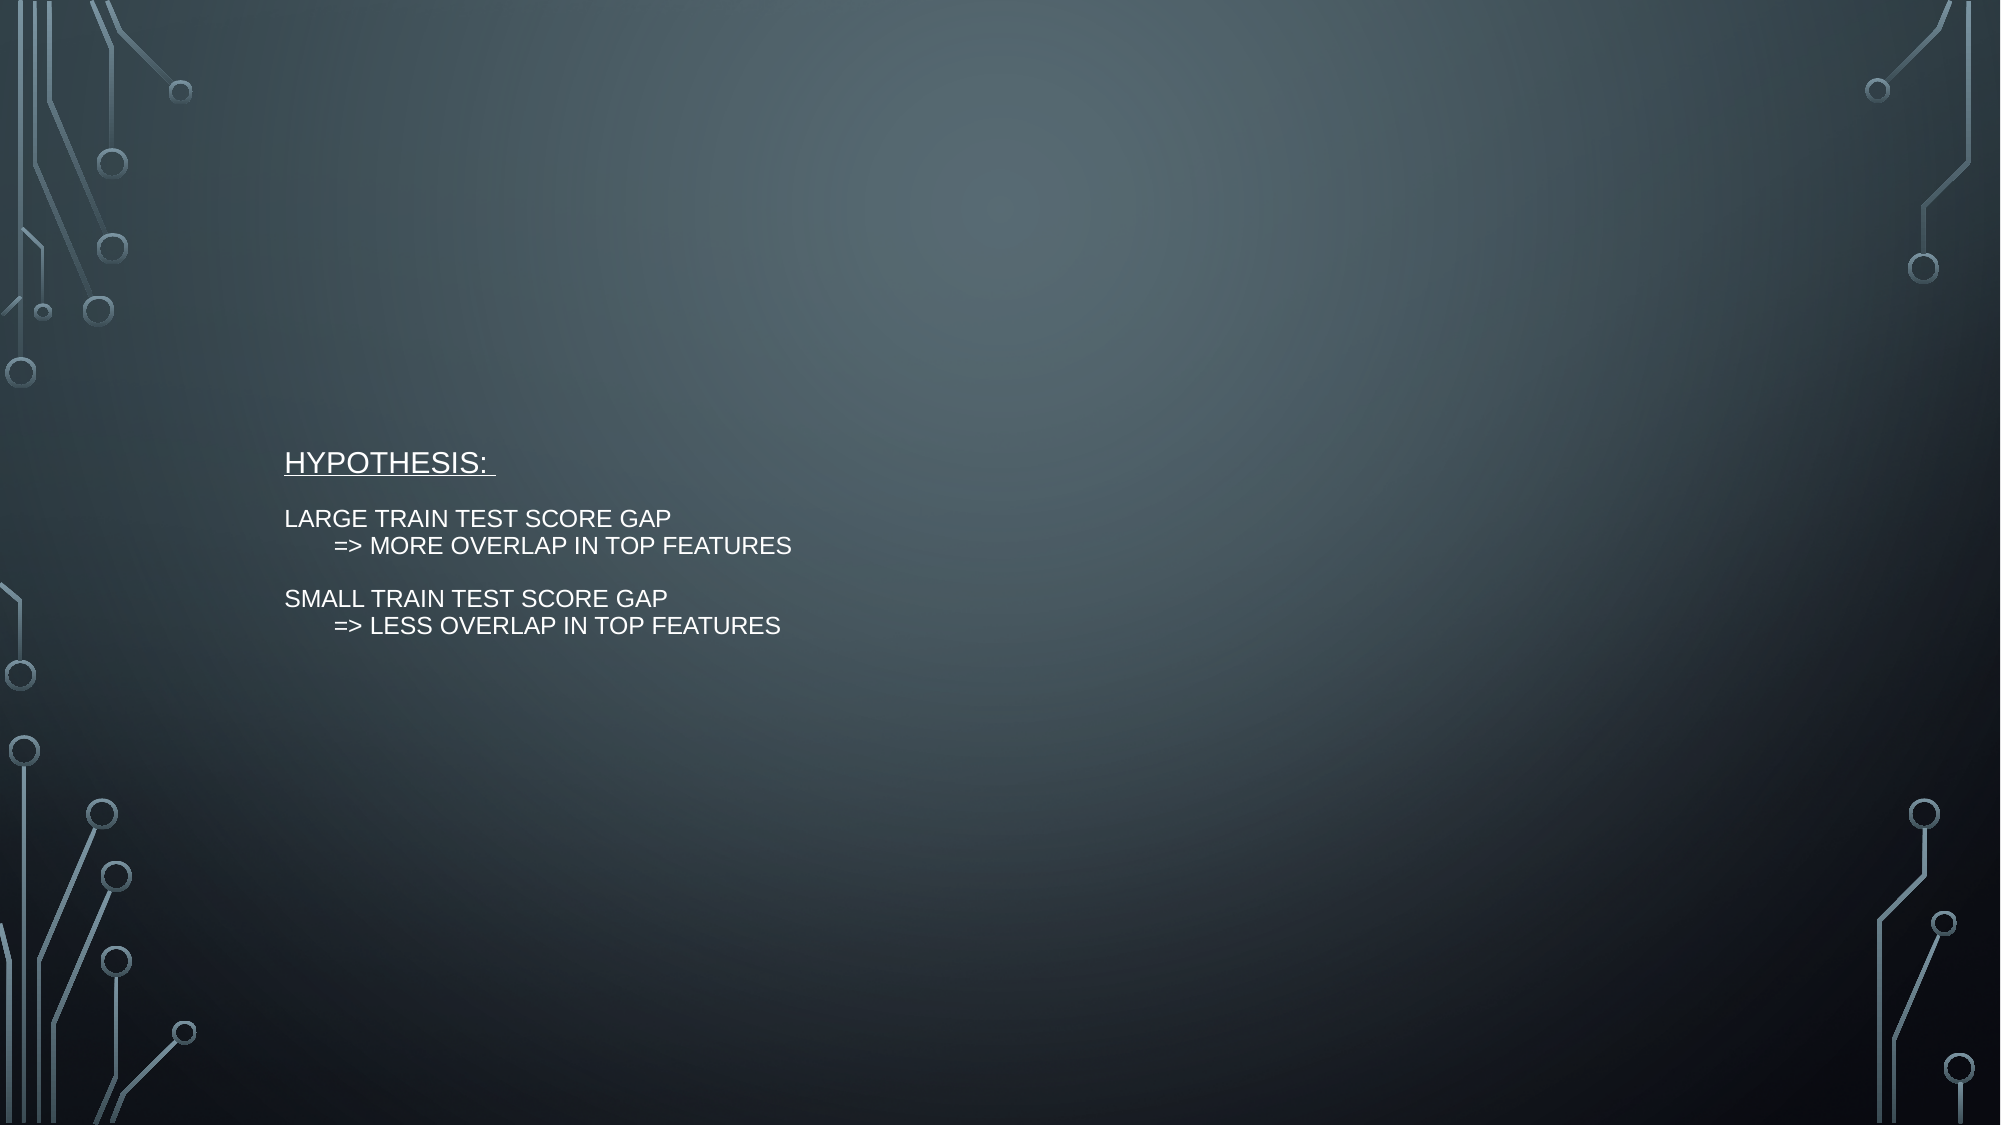

# Hypothesis: large train test score gap => More overlap in top Features SMALL train test score gap => LESS overlap in top features